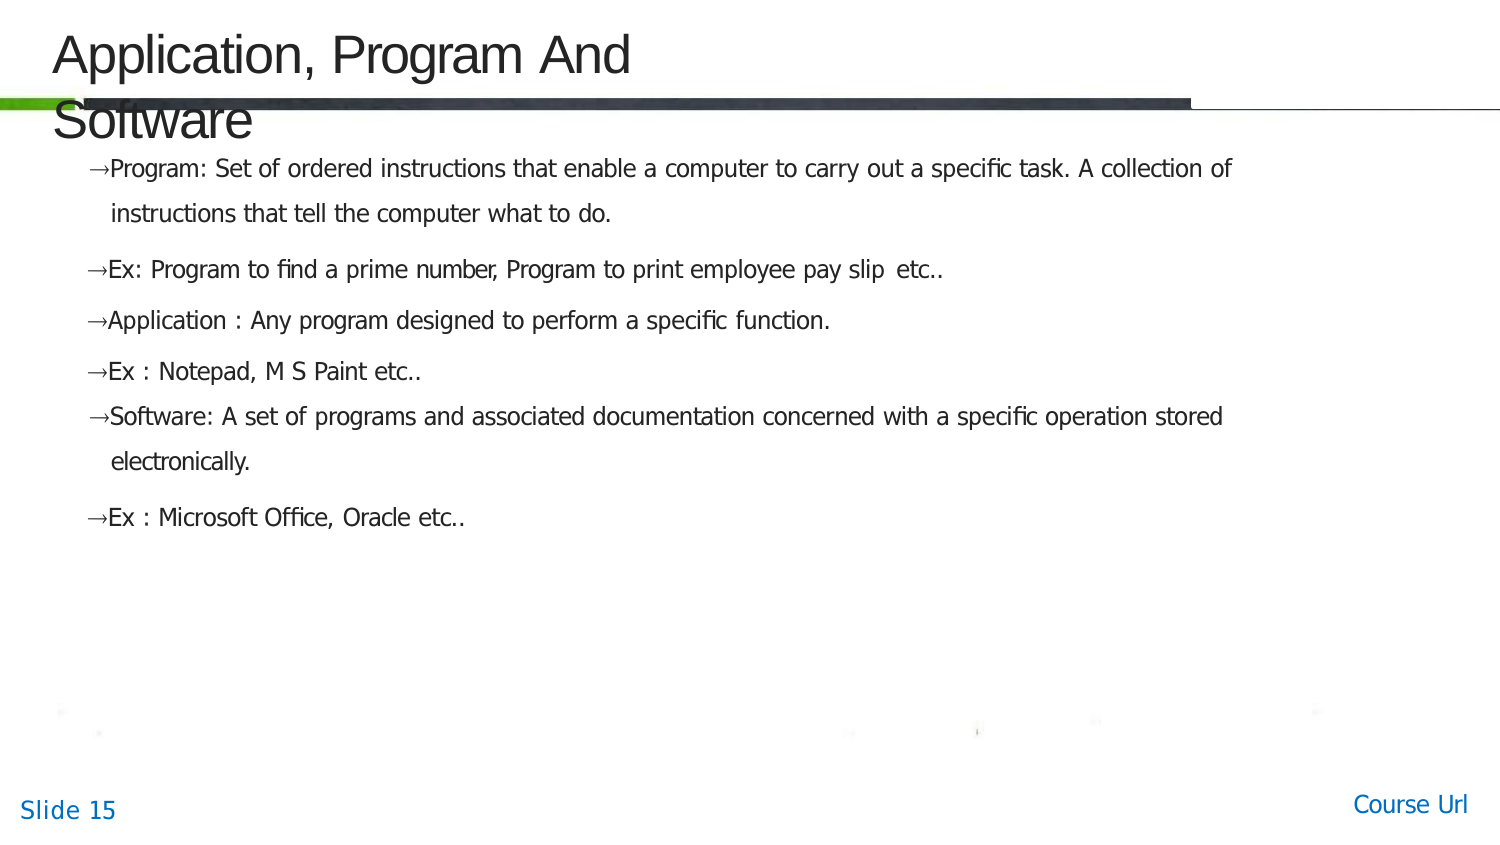

# Application, Program And Software

→Program: Set of ordered instructions that enable a computer to carry out a specific task. A collection of  instructions that tell the computer what to do.

→Ex: Program to find a prime number, Program to print employee pay slip etc..
→Application : Any program designed to perform a specific function.
→Ex : Notepad, M S Paint etc..
→Software: A set of programs and associated documentation concerned with a specific operation stored  electronically.

→Ex : Microsoft Office, Oracle etc..
Course Url
Slide 15